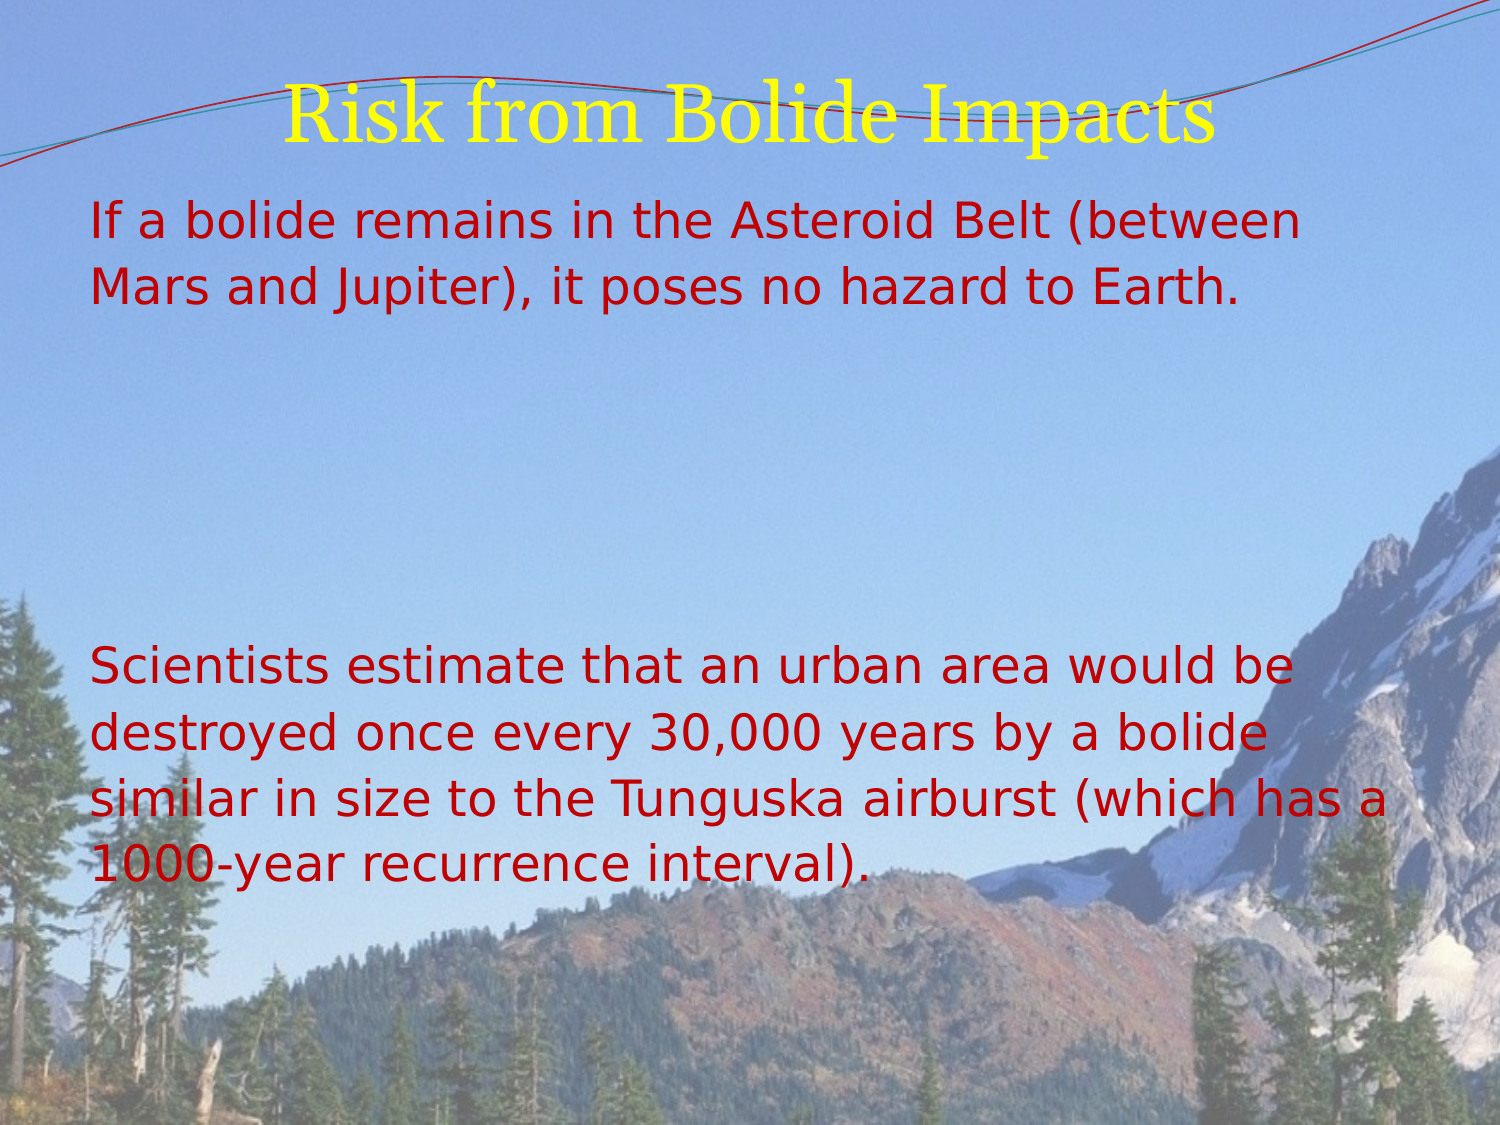

# Risk from Bolide Impacts
If a bolide remains in the Asteroid Belt (between Mars and Jupiter), it poses no hazard to Earth.

Scientists estimate that an urban area would be destroyed once every 30,000 years by a bolide similar in size to the Tunguska airburst (which has a 1000-year recurrence interval).